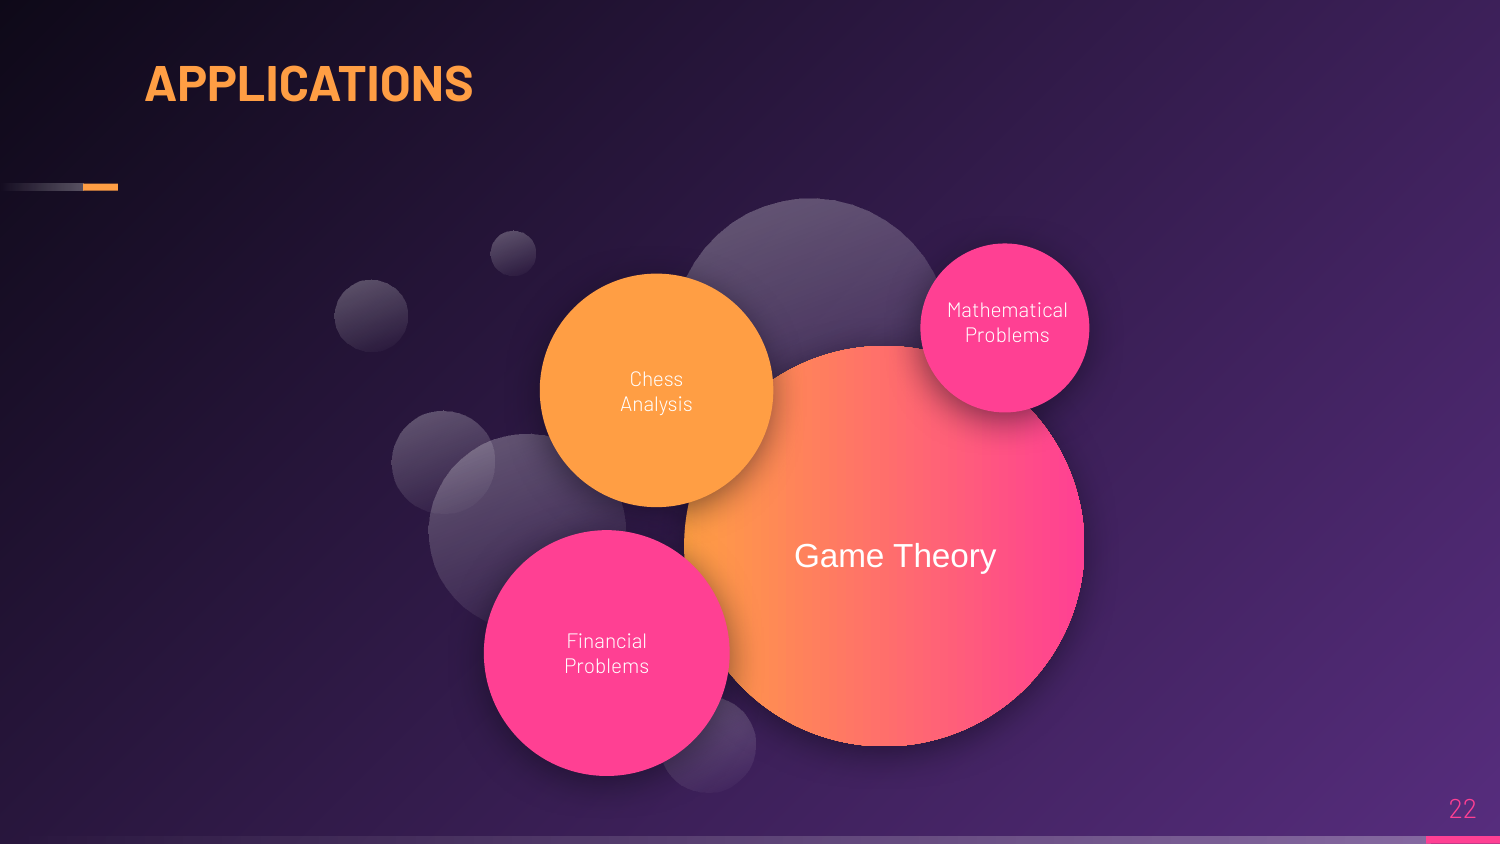

# APPLICATIONS

Mathematical Problems

Chess Analysis

Game Theory

Financial Problems
22